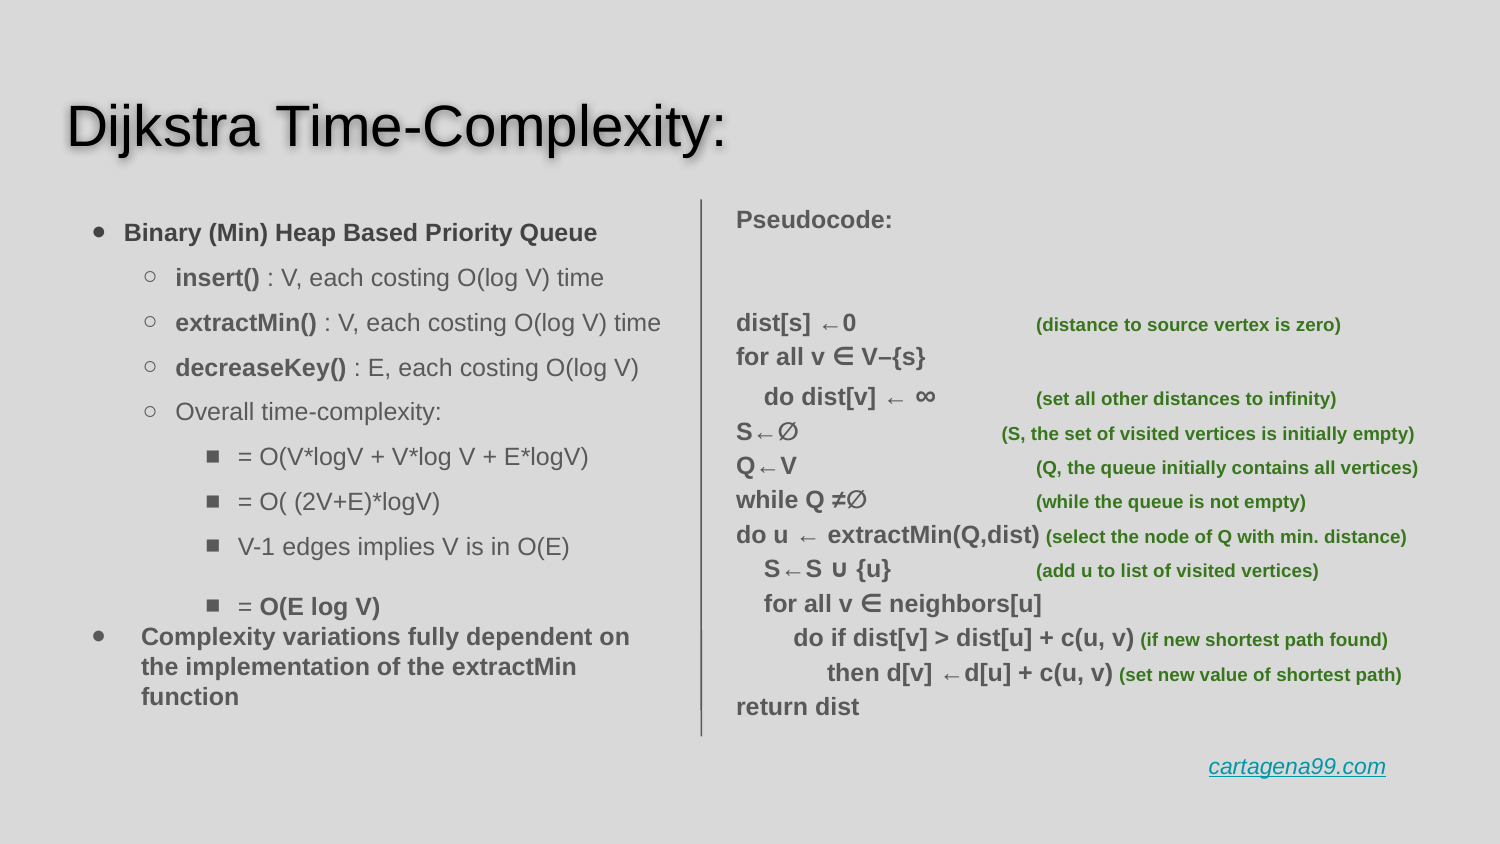

# Dijkstra Time-Complexity:
Binary (Min) Heap Based Priority Queue
insert() : V, each costing O(log V) time
extractMin() : V, each costing O(log V) time
decreaseKey() : E, each costing O(log V)
Overall time-complexity:
= O(V*logV + V*log V + E*logV)
= O( (2V+E)*logV)
V-1 edges implies V is in O(E)
= O(E log V)
Complexity variations fully dependent on the implementation of the extractMin function

Pseudocode:

dist[s] ←0 		(distance to source vertex is zero)
for all v ∈ V–{s}
do dist[v] ← ∞  	(set all other distances to infinity)
S←∅ 	                      (S, the set of visited vertices is initially empty)
Q←V 		(Q, the queue initially contains all vertices)
while Q ≠∅  		(while the queue is not empty)
do u ← extractMin(Q,dist) (select the node of Q with min. distance)
S←S ∪ {u} 	(add u to list of visited vertices)
for all v ∈ neighbors[u]
do if dist[v] > dist[u] + c(u, v) (if new shortest path found)
then d[v] ←d[u] + c(u, v) (set new value of shortest path)
return dist

cartagena99.com